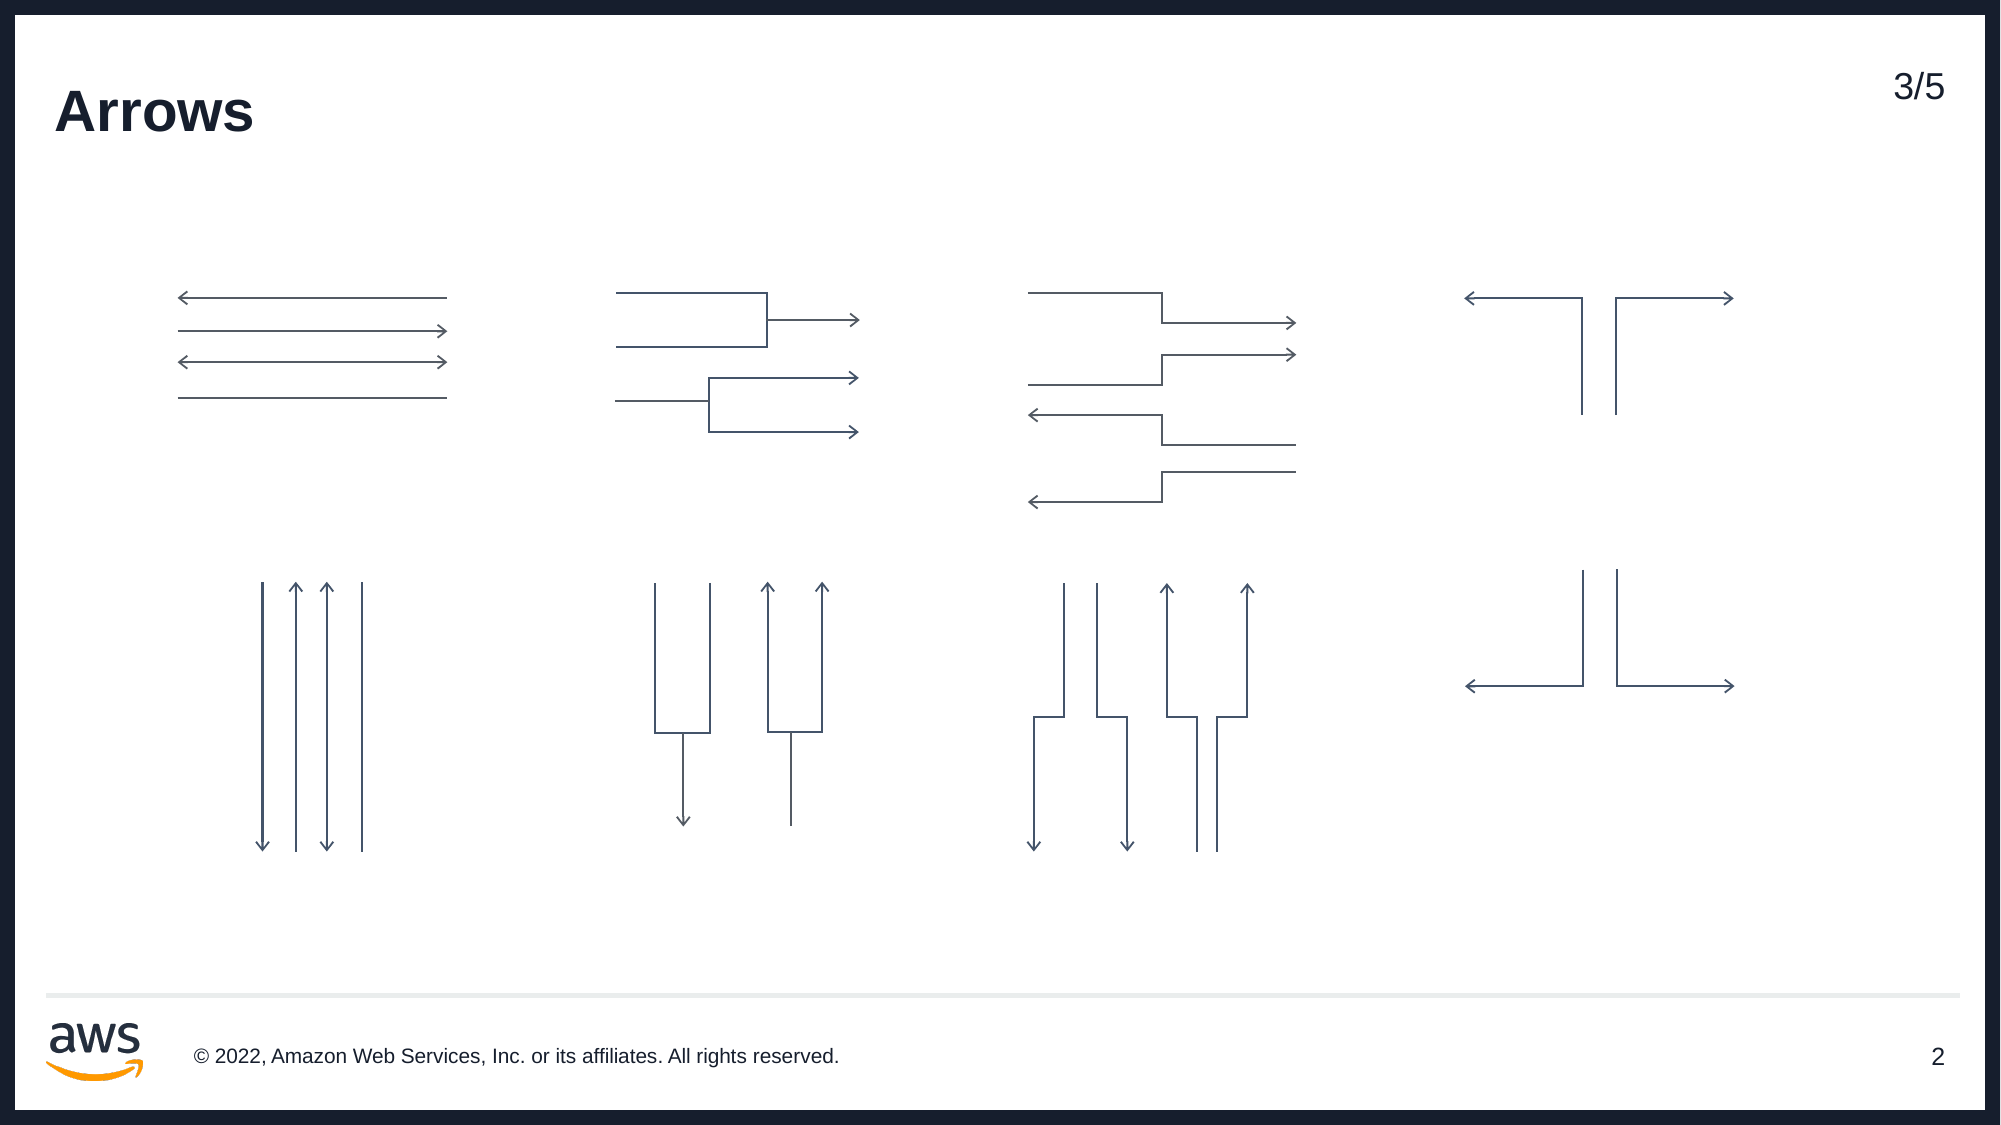

# Arrows
3/5

© 2022, Amazon Web Services, Inc. or its affiliates. All rights reserved.
2